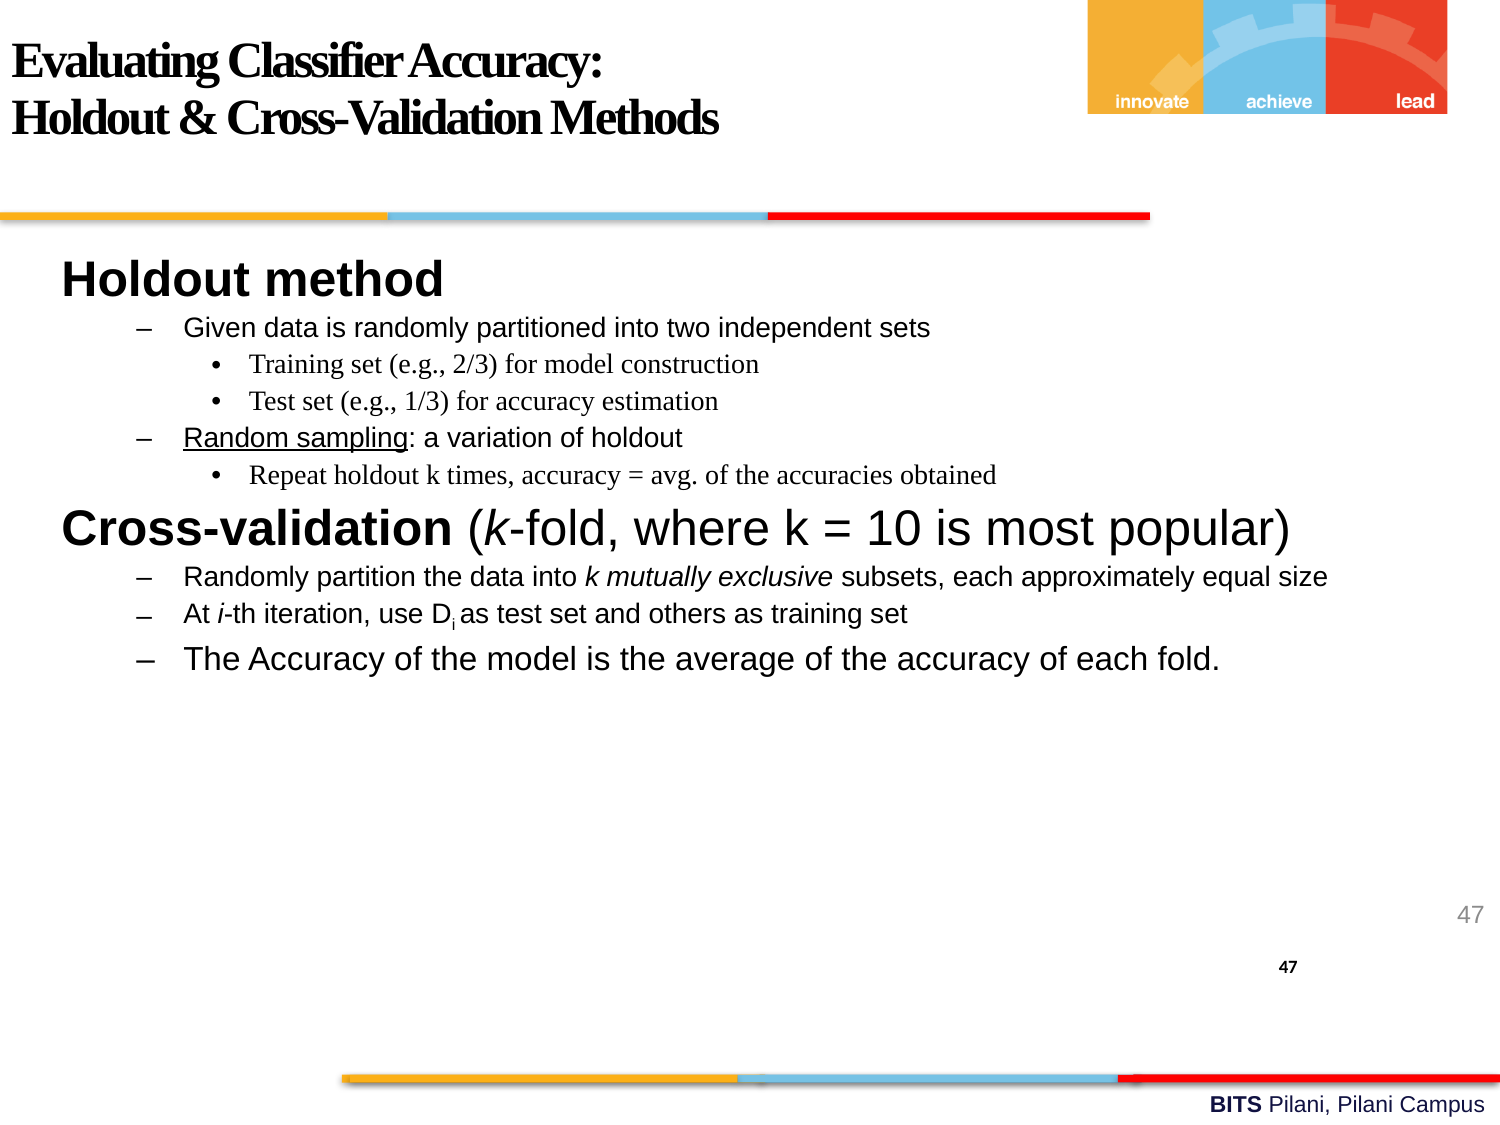

Evaluating Classifier Accuracy:
Holdout & Cross-Validation Methods
Holdout method
Given data is randomly partitioned into two independent sets
Training set (e.g., 2/3) for model construction
Test set (e.g., 1/3) for accuracy estimation
Random sampling: a variation of holdout
Repeat holdout k times, accuracy = avg. of the accuracies obtained
Cross-validation (k-fold, where k = 10 is most popular)
Randomly partition the data into k mutually exclusive subsets, each approximately equal size
At i-th iteration, use Di as test set and others as training set
The Accuracy of the model is the average of the accuracy of each fold.
47
47